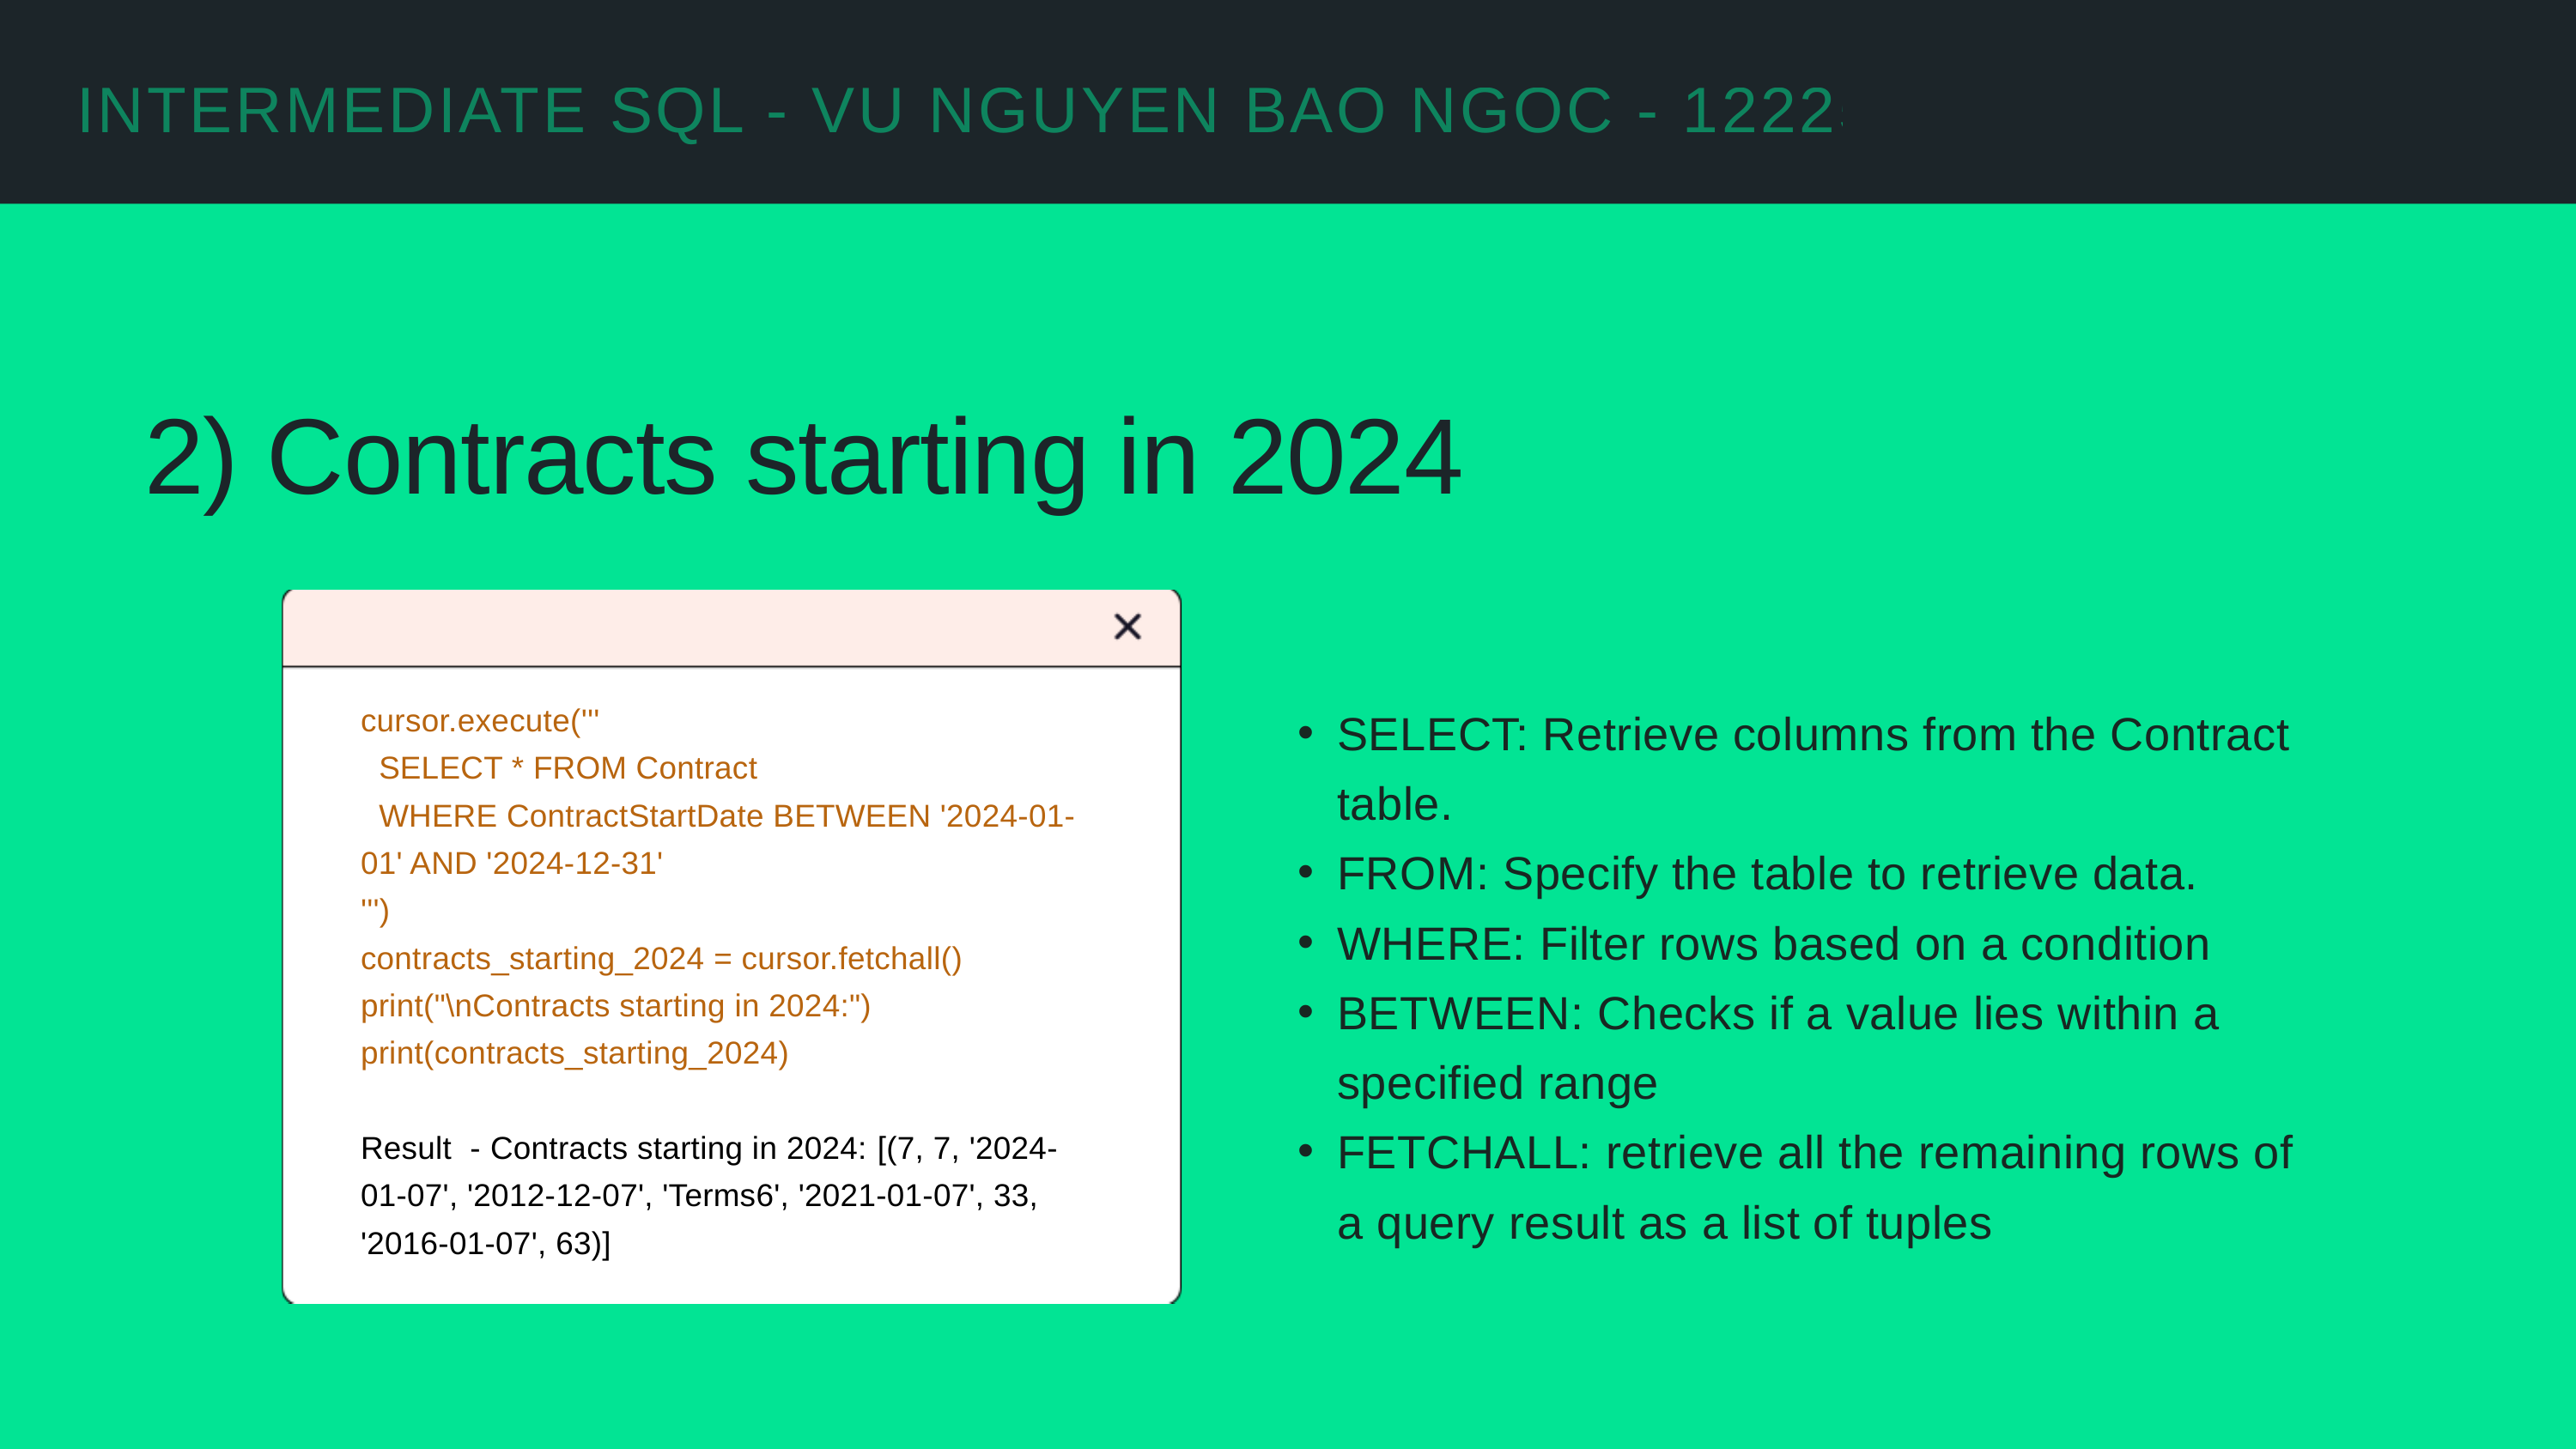

INTERMEDIATE SQL - VU NGUYEN BAO NGOC - 12225193
2) Contracts starting in 2024

SELECT: Retrieve columns from the Contract table.
FROM: Specify the table to retrieve data.
WHERE: Filter rows based on a condition
BETWEEN: Checks if a value lies within a specified range
FETCHALL: retrieve all the remaining rows of a query result as a list of tuples
cursor.execute('''
  SELECT * FROM Contract
  WHERE ContractStartDate BETWEEN '2024-01-01' AND '2024-12-31'
''')
contracts_starting_2024 = cursor.fetchall()
print("\nContracts starting in 2024:")
print(contracts_starting_2024)

Result  - Contracts starting in 2024: [(7, 7, '2024-01-07', '2012-12-07', 'Terms6', '2021-01-07', 33, '2016-01-07', 63)]